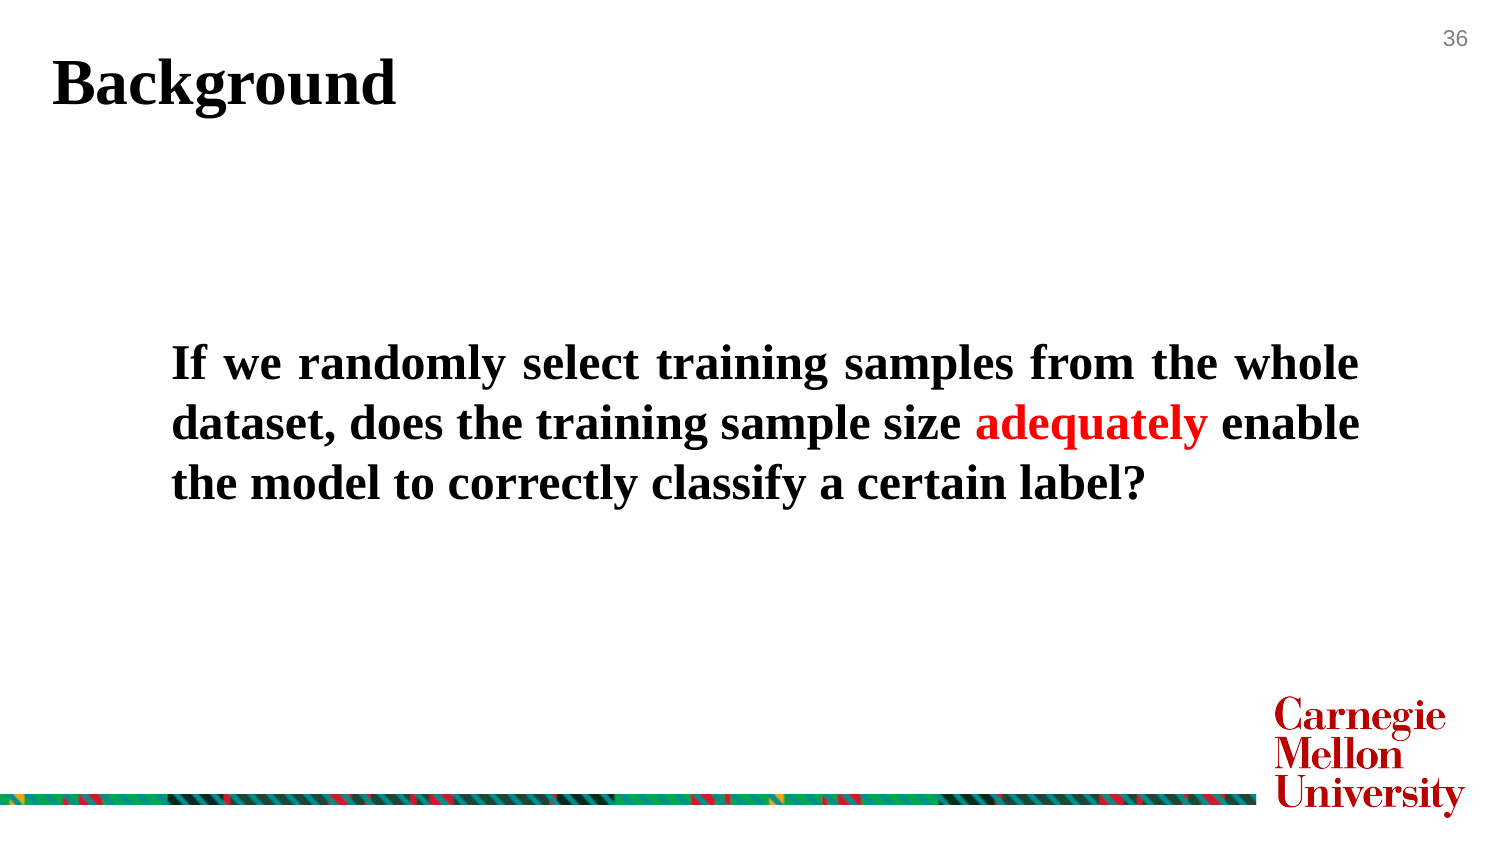

Background
If we randomly select training samples from the whole dataset, does the training sample size adequately enable the model to correctly classify a certain label?